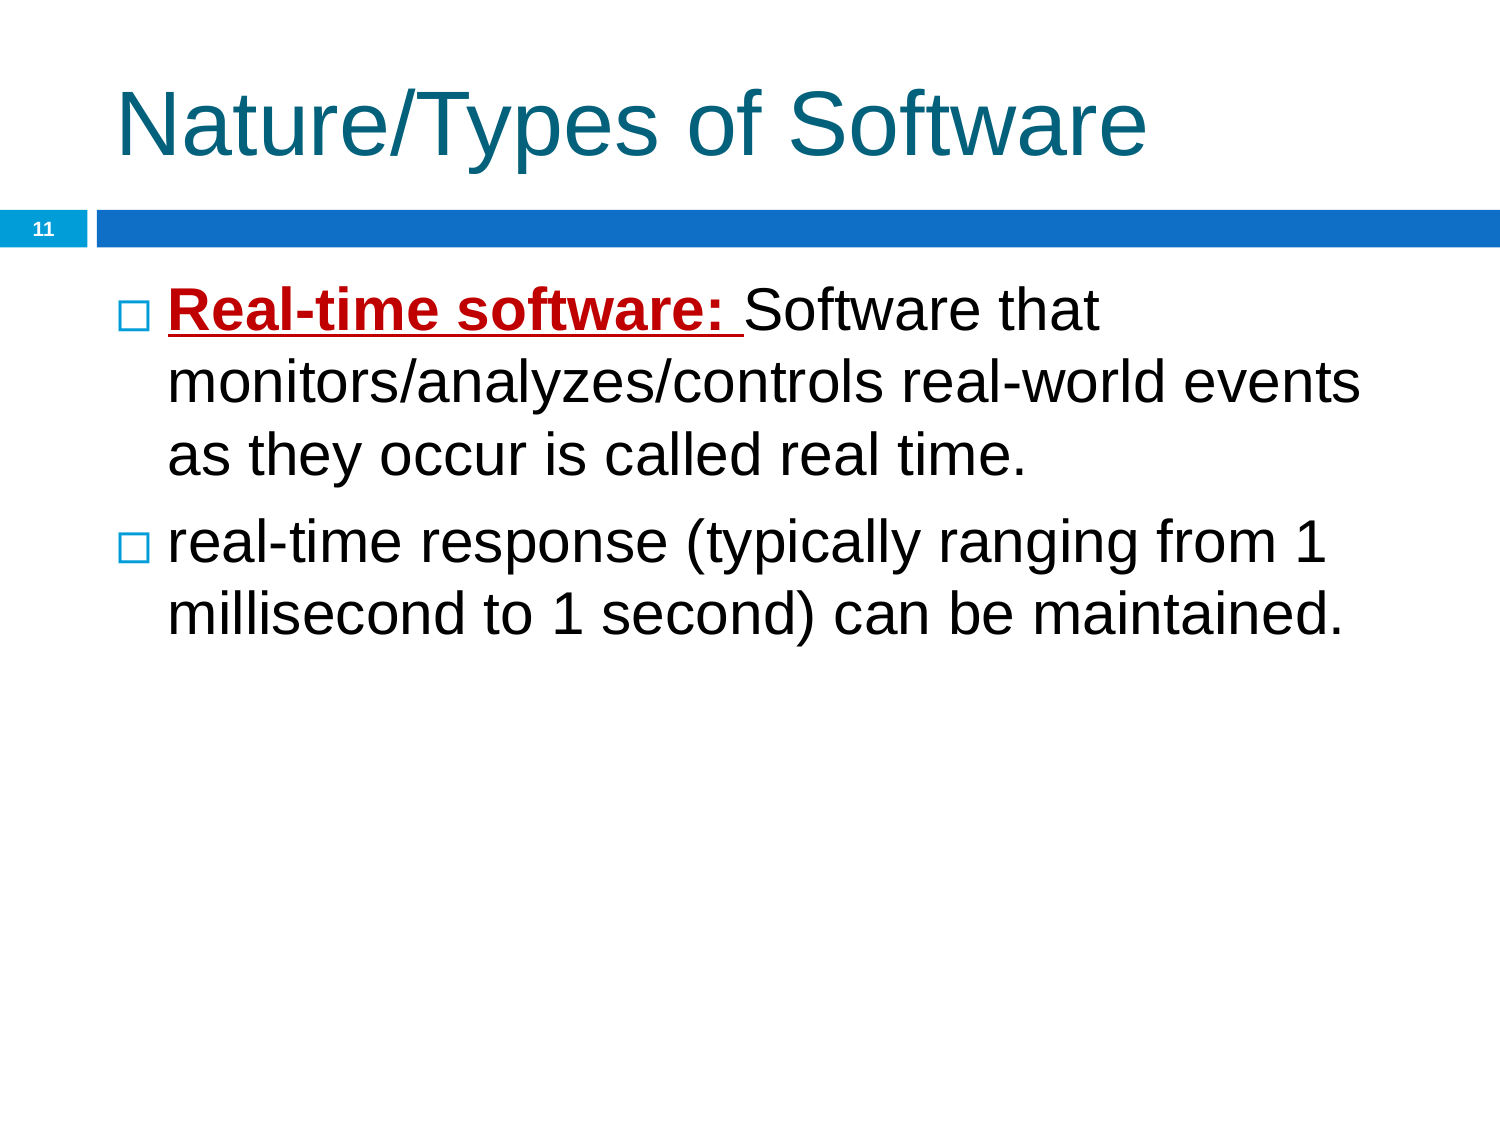

# Nature/Types of Software
11
Real-time software: Software that monitors/analyzes/controls real-world events as they occur is called real time.
real-time response (typically ranging from 1 millisecond to 1 second) can be maintained.